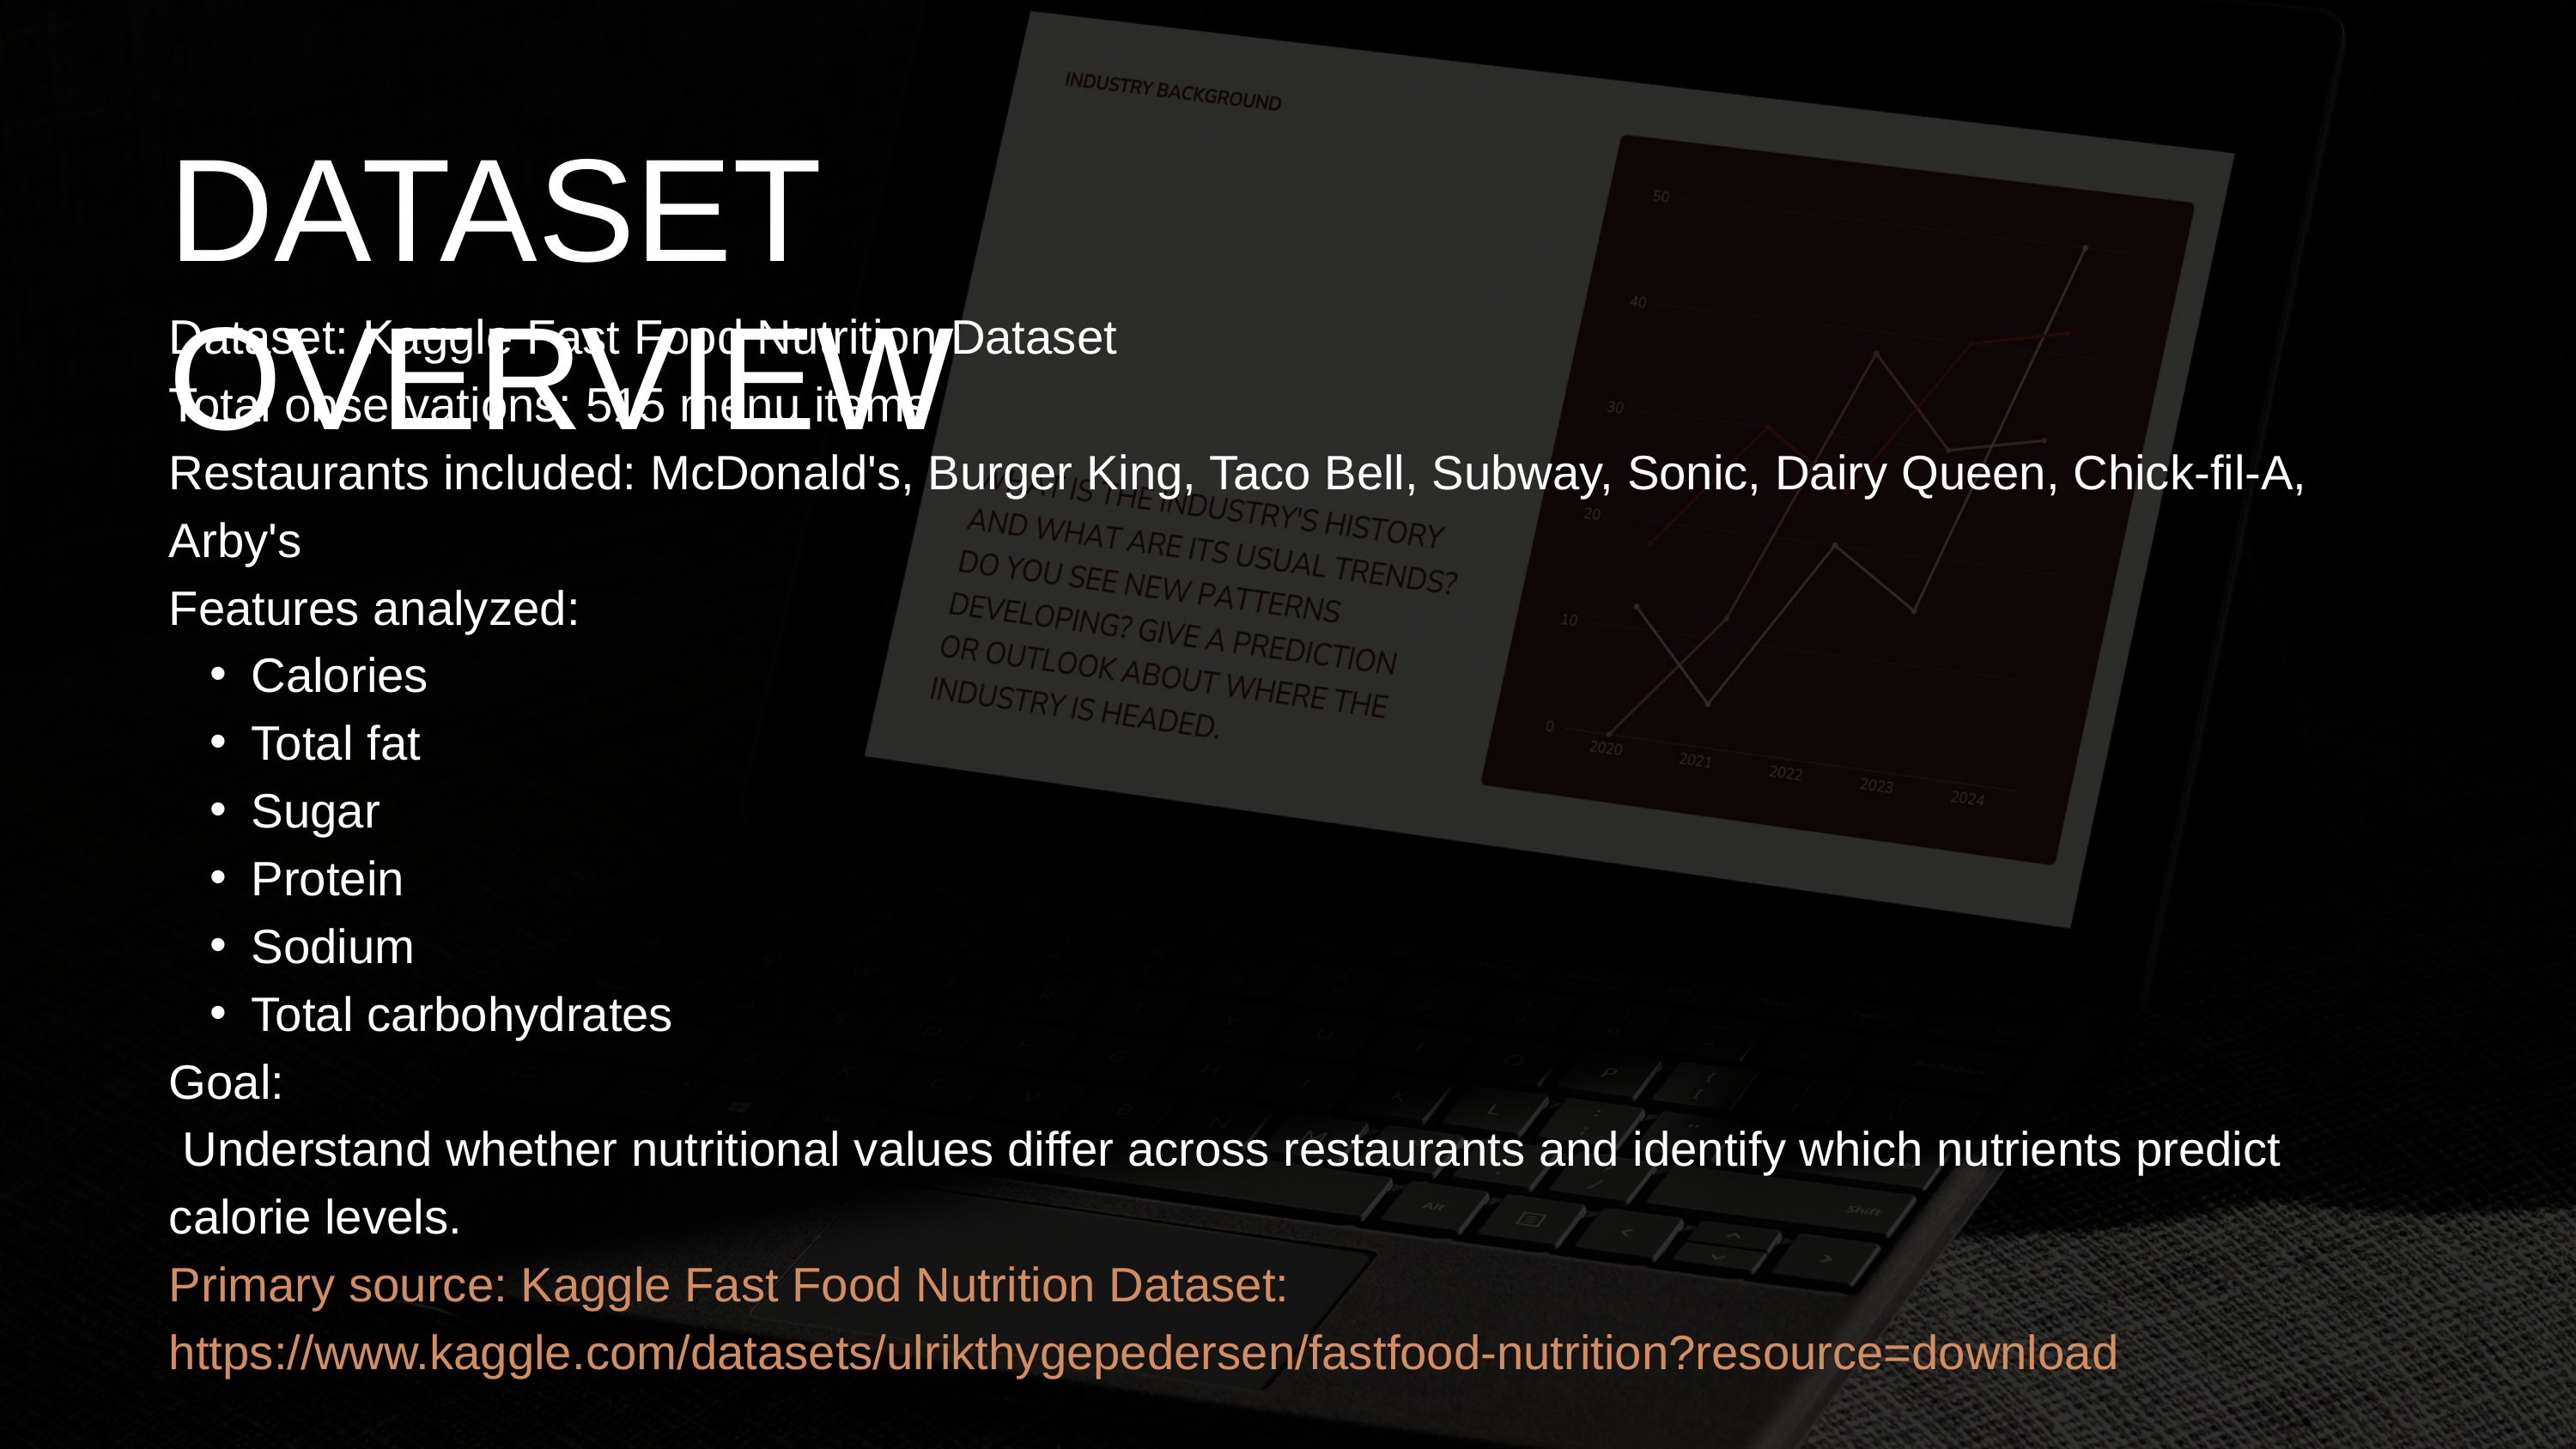

DATASET OVERVIEW
Dataset: Kaggle Fast Food Nutrition Dataset
Total observations: 515 menu items
Restaurants included: McDonald's, Burger King, Taco Bell, Subway, Sonic, Dairy Queen, Chick-fil-A, Arby's
Features analyzed:
Calories
Total fat
Sugar
Protein
Sodium
Total carbohydrates
Goal:
 Understand whether nutritional values differ across restaurants and identify which nutrients predict calorie levels.
Primary source: Kaggle Fast Food Nutrition Dataset: https://www.kaggle.com/datasets/ulrikthygepedersen/fastfood-nutrition?resource=download